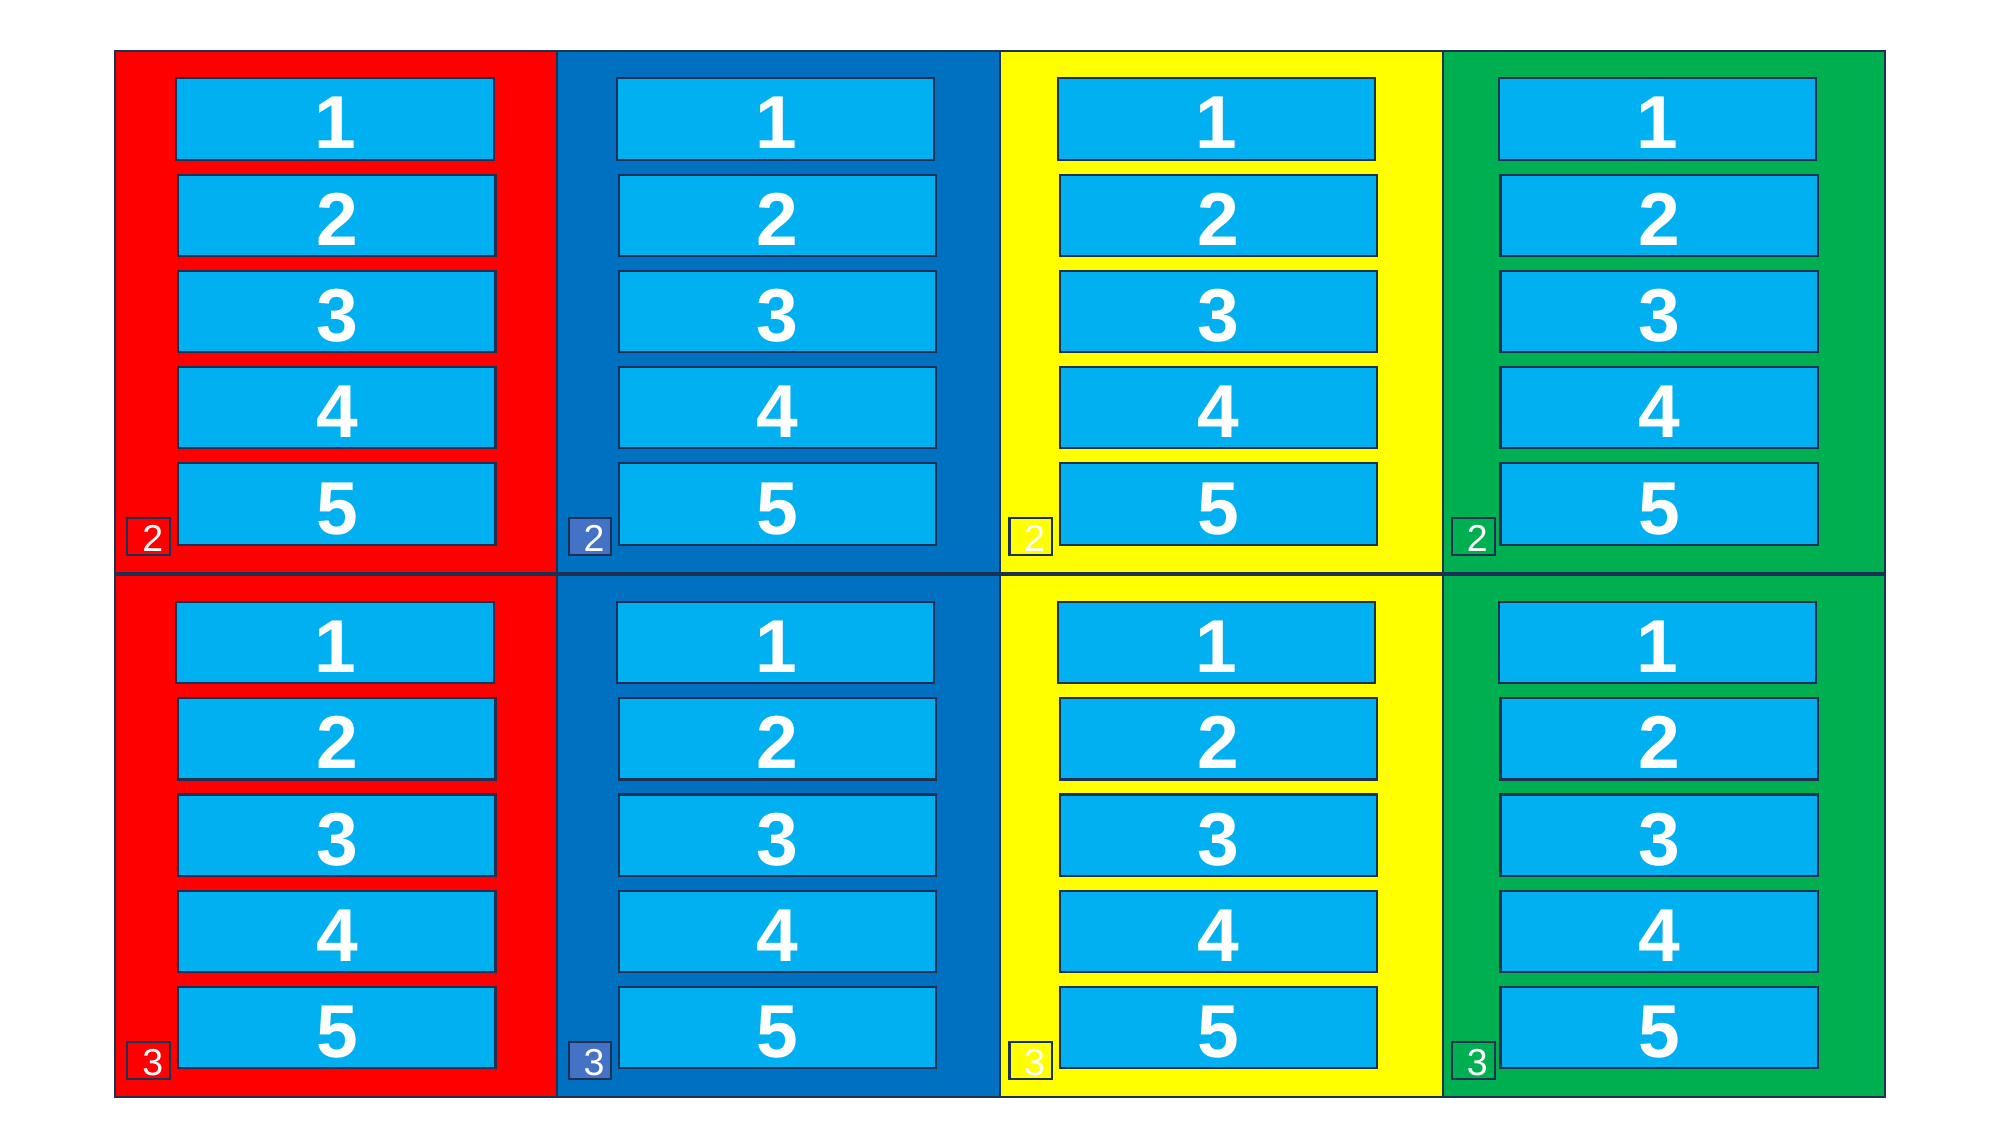

1
1
1
1
2
2
2
2
3
3
3
3
4
4
4
4
5
5
5
5
2
2
2
2

1
1
1
1
2
2
2
2
3
3
3
3
4
4
4
4
5
5
5
5
3
3
3
3